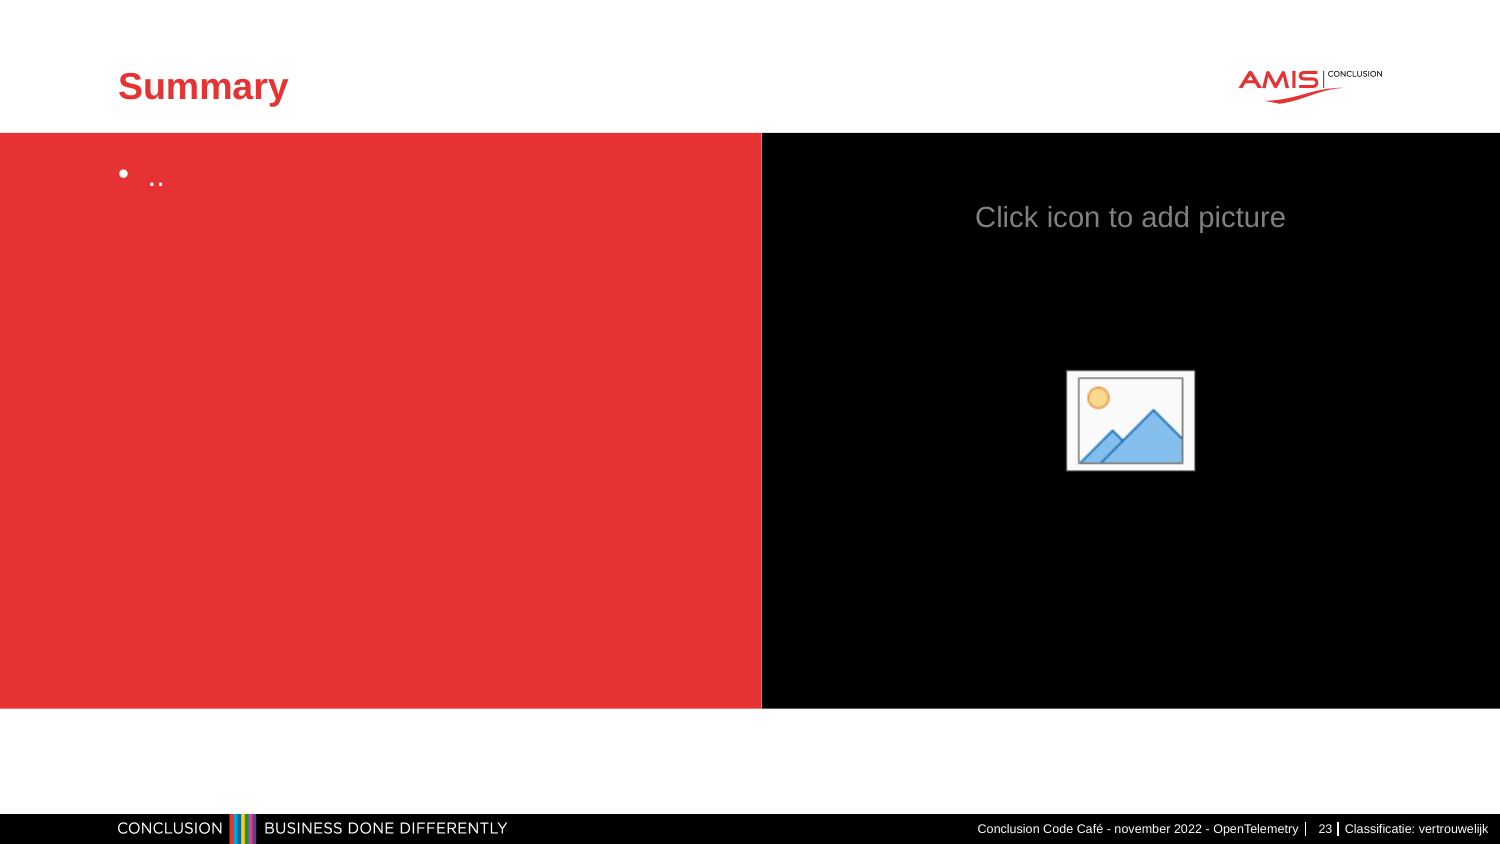

# Summary

..

Conclusion Code Café - november 2022 - OpenTelemetry
23